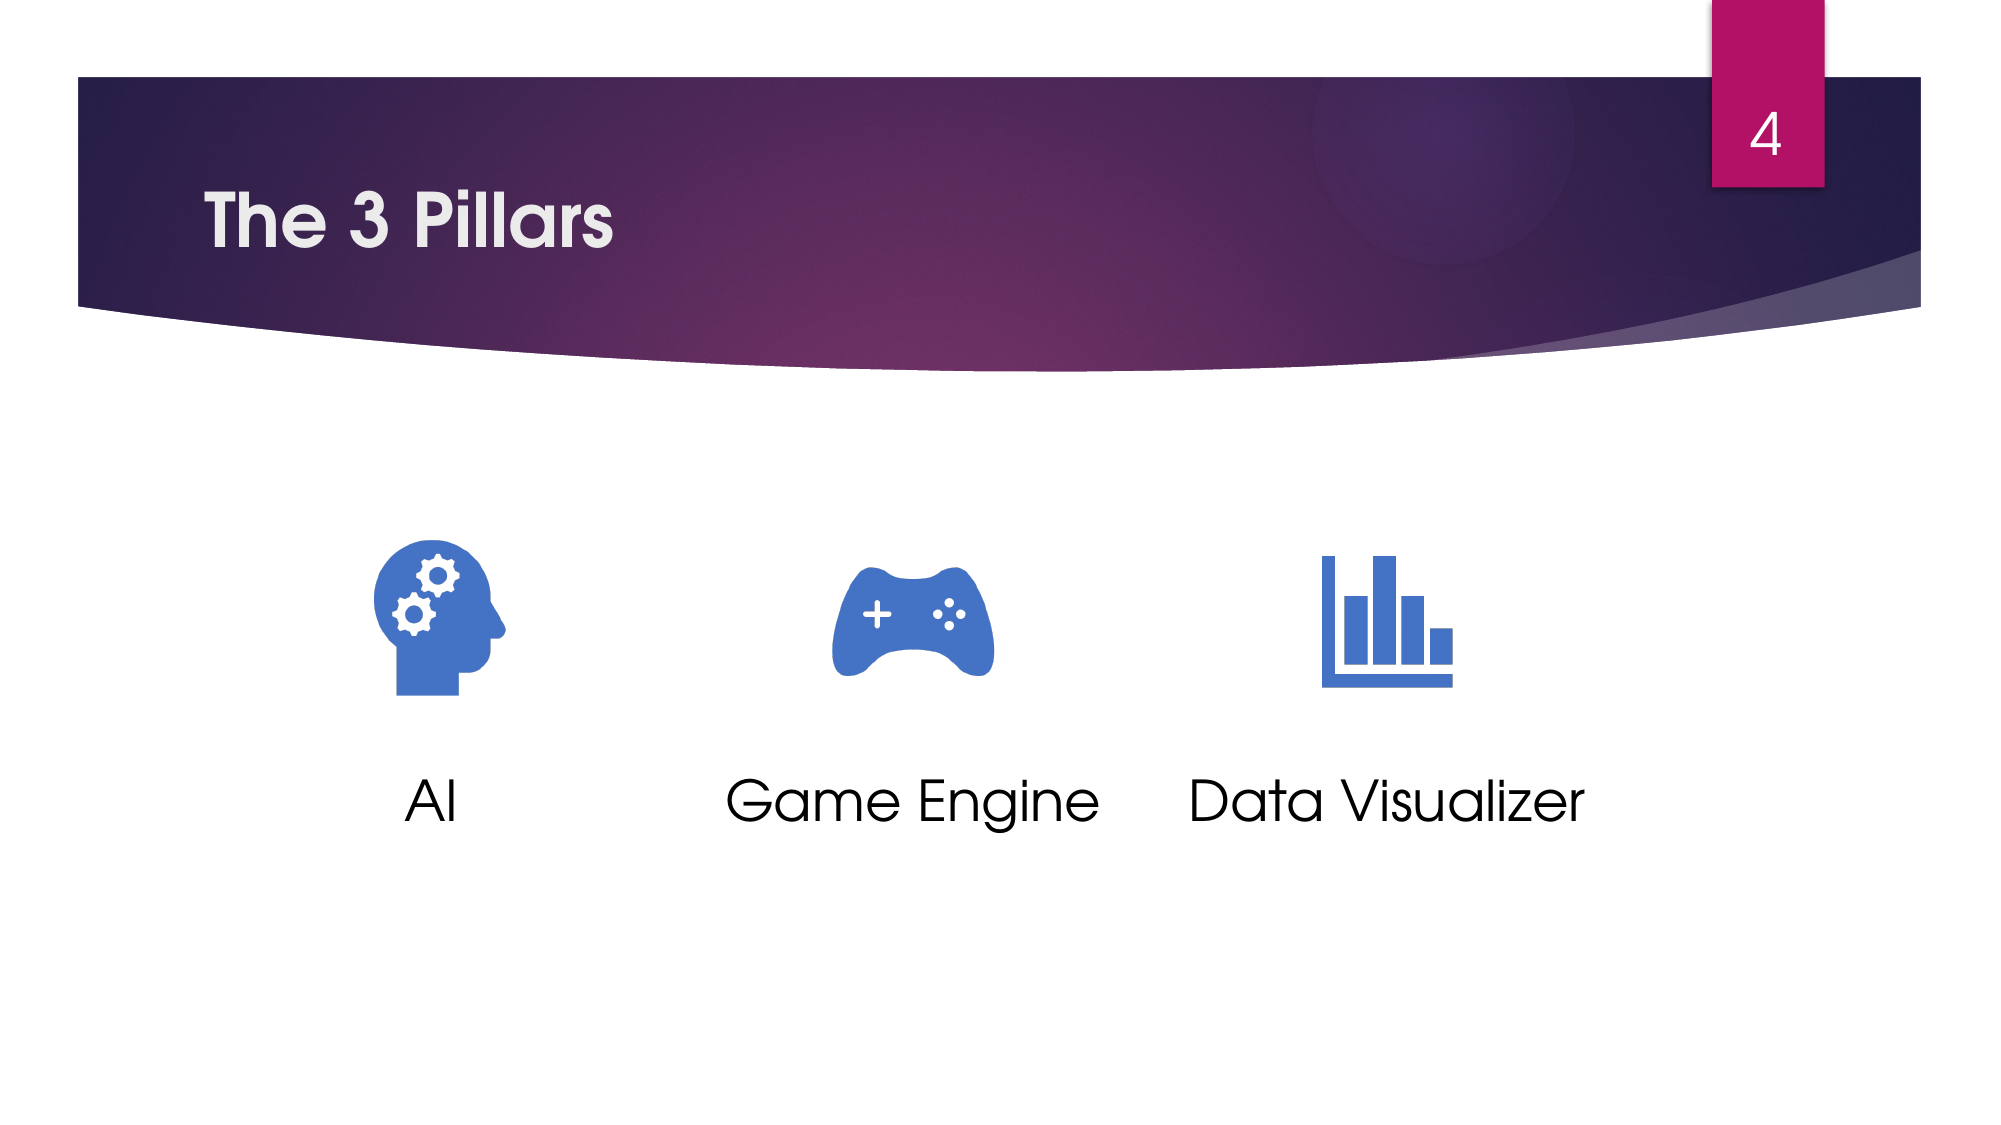

4
# The 3 Pillars
AI
Game Engine
Data Visualizer